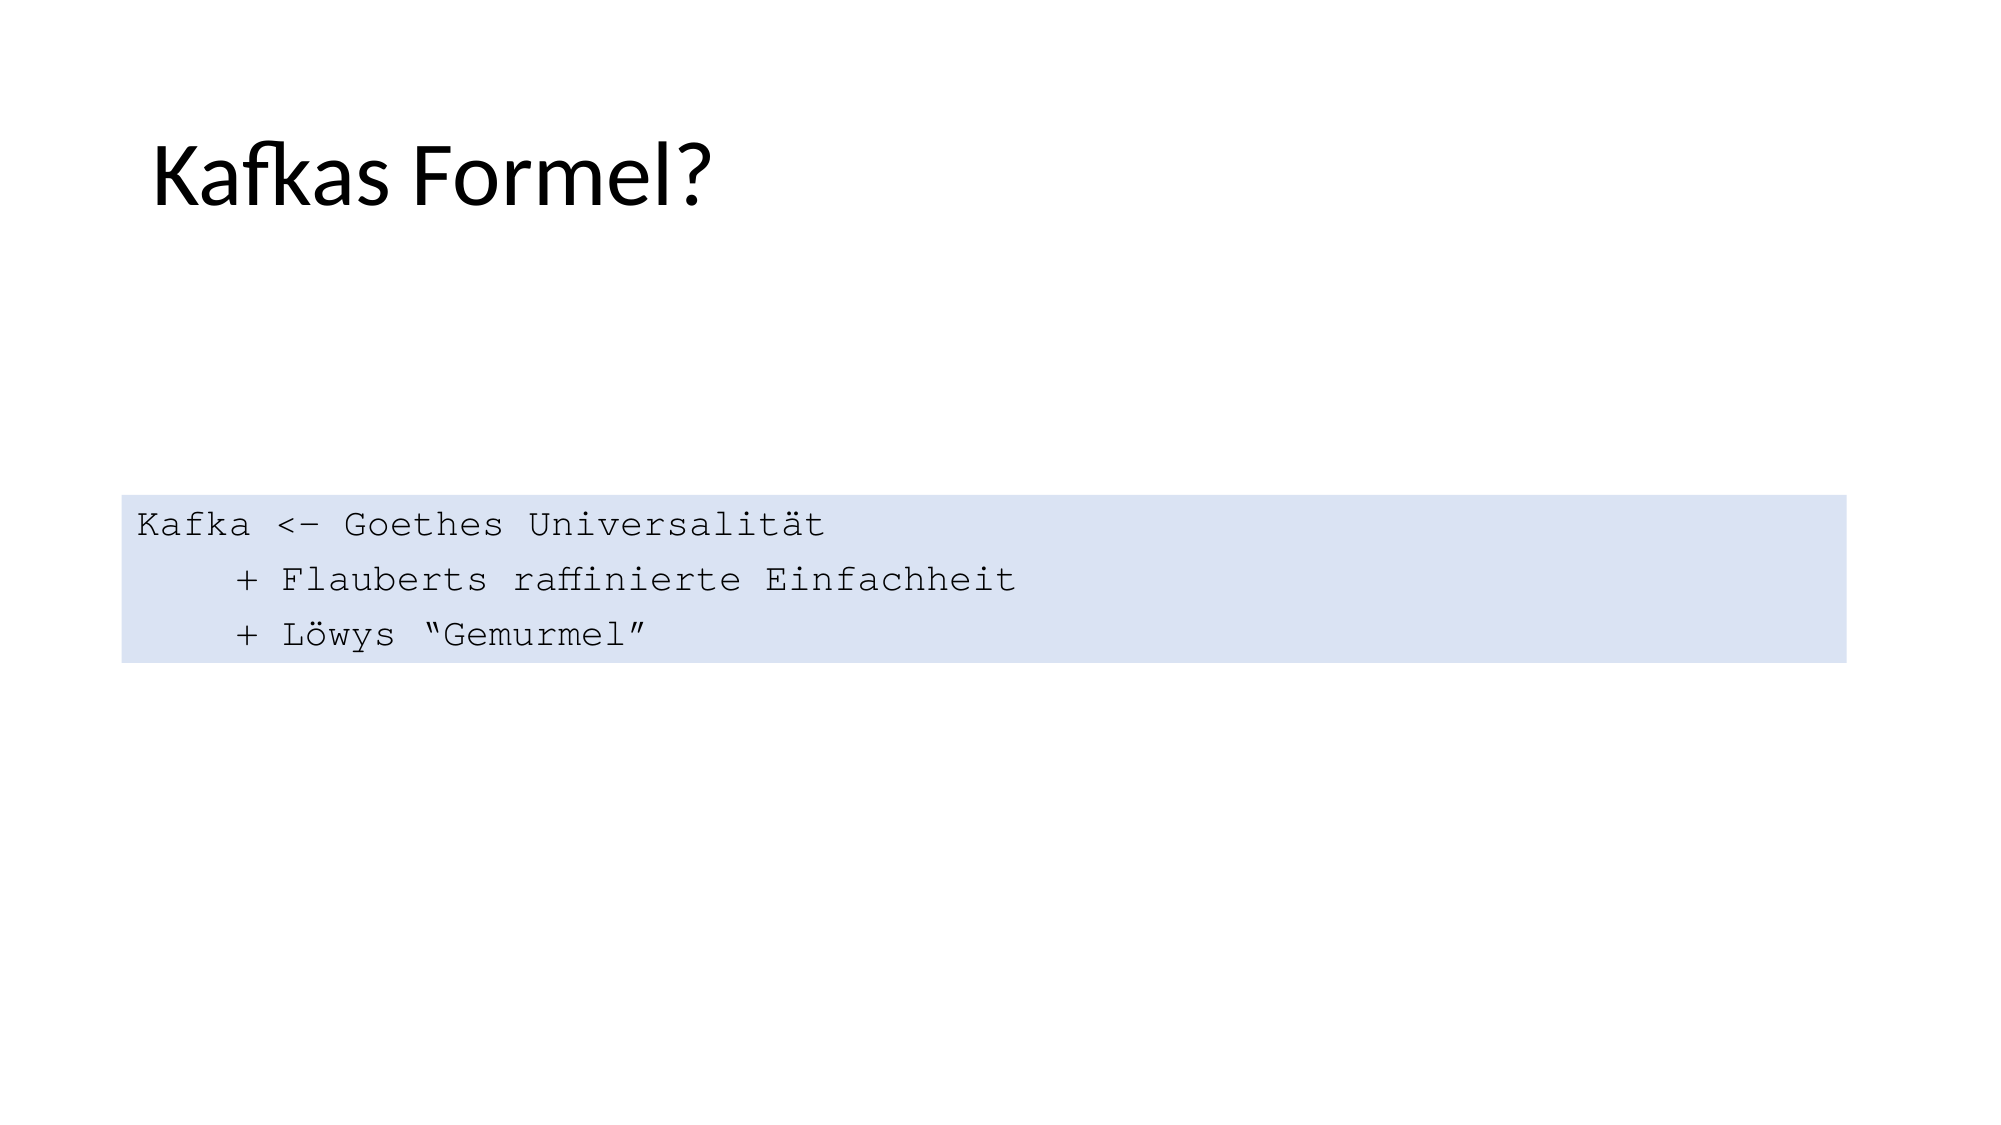

# Kafkas Formel?
Kafka <- Goethes Universalität
		+ Flauberts raffinierte Einfachheit
		+ Löwys “Gemurmel”